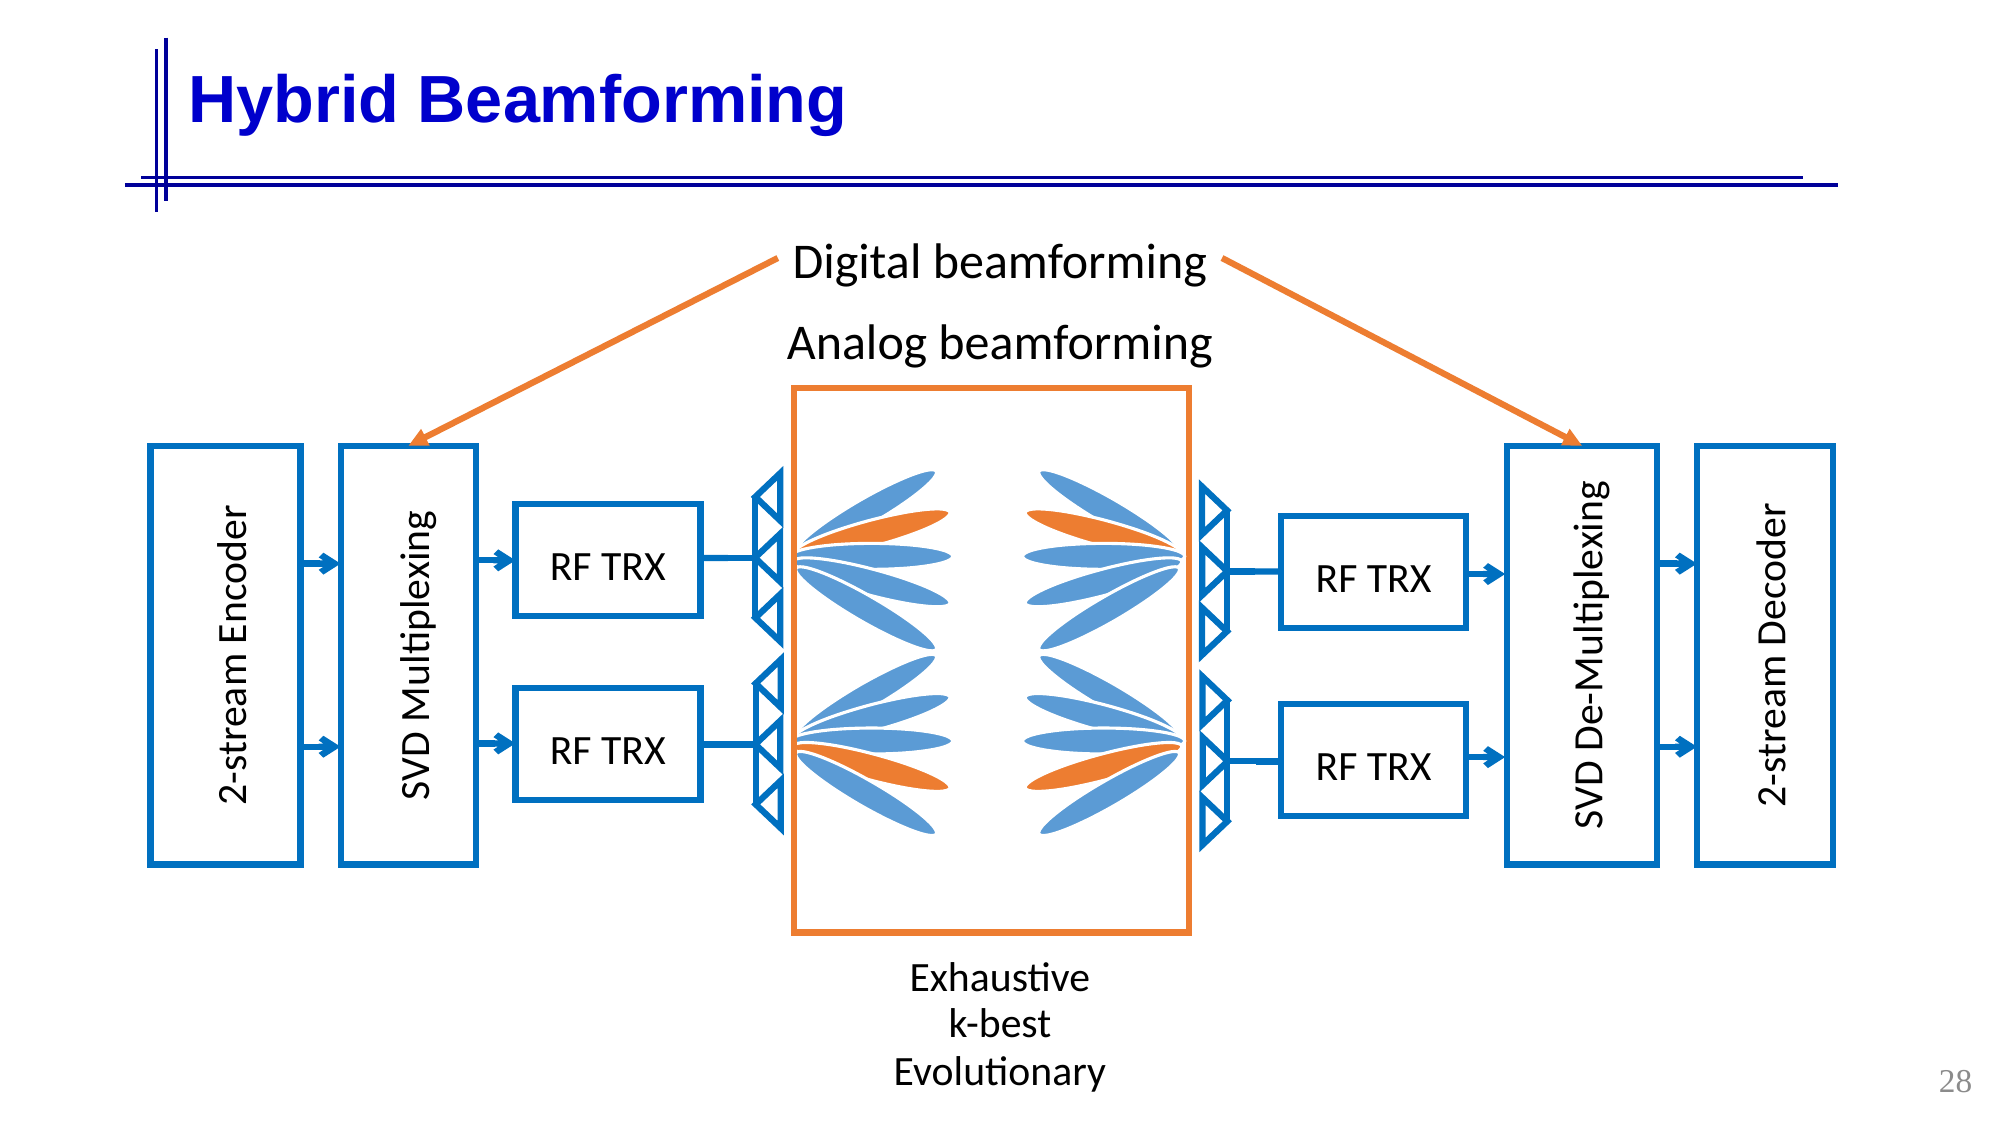

# Hybrid Beamforming
Digital beamforming
Analog beamforming

RF TRX
RF TRX
2-stream Encoder
SVD De-Multiplexing
SVD Multiplexing
2-stream Decoder

RF TRX
RF TRX
Exhaustive
k-best
Evolutionary
28